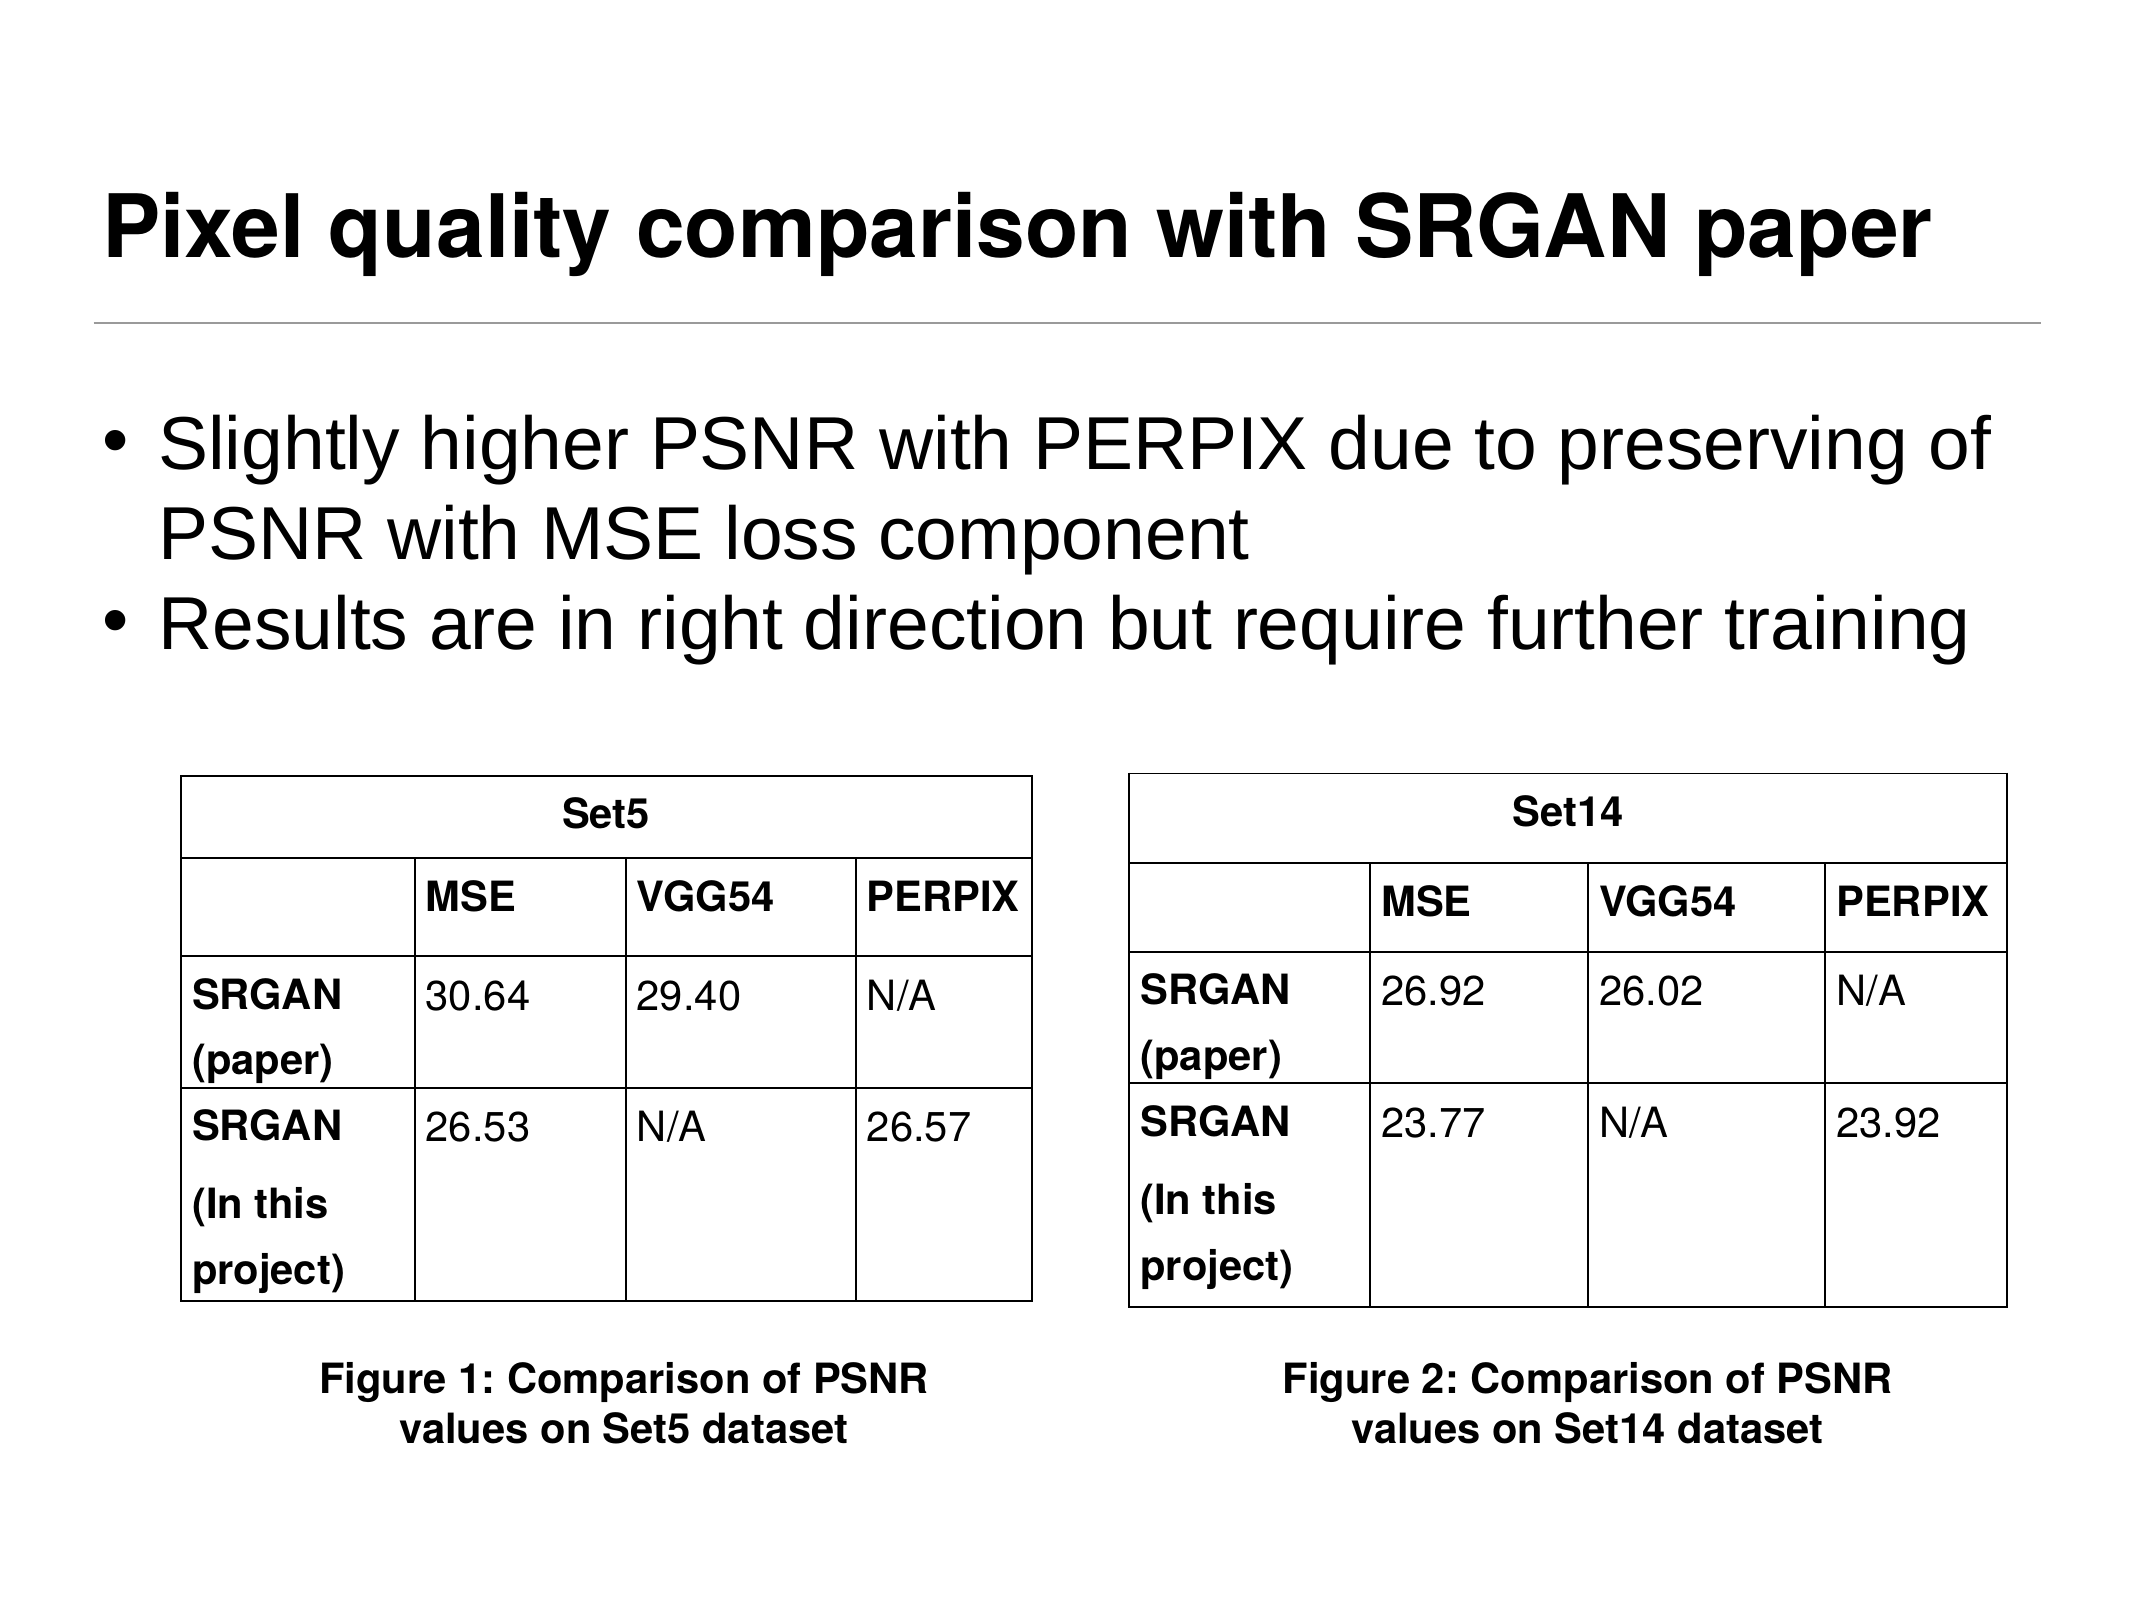

# Pixel quality comparison with SRGAN paper
Slightly higher PSNR with PERPIX due to preserving of PSNR with MSE loss component
Results are in right direction but require further training
| Set14 |  |  |  |
| --- | --- | --- | --- |
|  | MSE | VGG54 | PERPIX |
| SRGAN (paper) | 26.92 | 26.02 | N/A |
| SRGAN (In this project) | 23.77 | N/A | 23.92 |
| Set5 |  |  |  |
| --- | --- | --- | --- |
|  | MSE | VGG54 | PERPIX |
| SRGAN (paper) | 30.64 | 29.40 | N/A |
| SRGAN (In this project) | 26.53 | N/A | 26.57 |
Figure 1: Comparison of PSNR values on Set5 dataset
Figure 2: Comparison of PSNR values on Set14 dataset